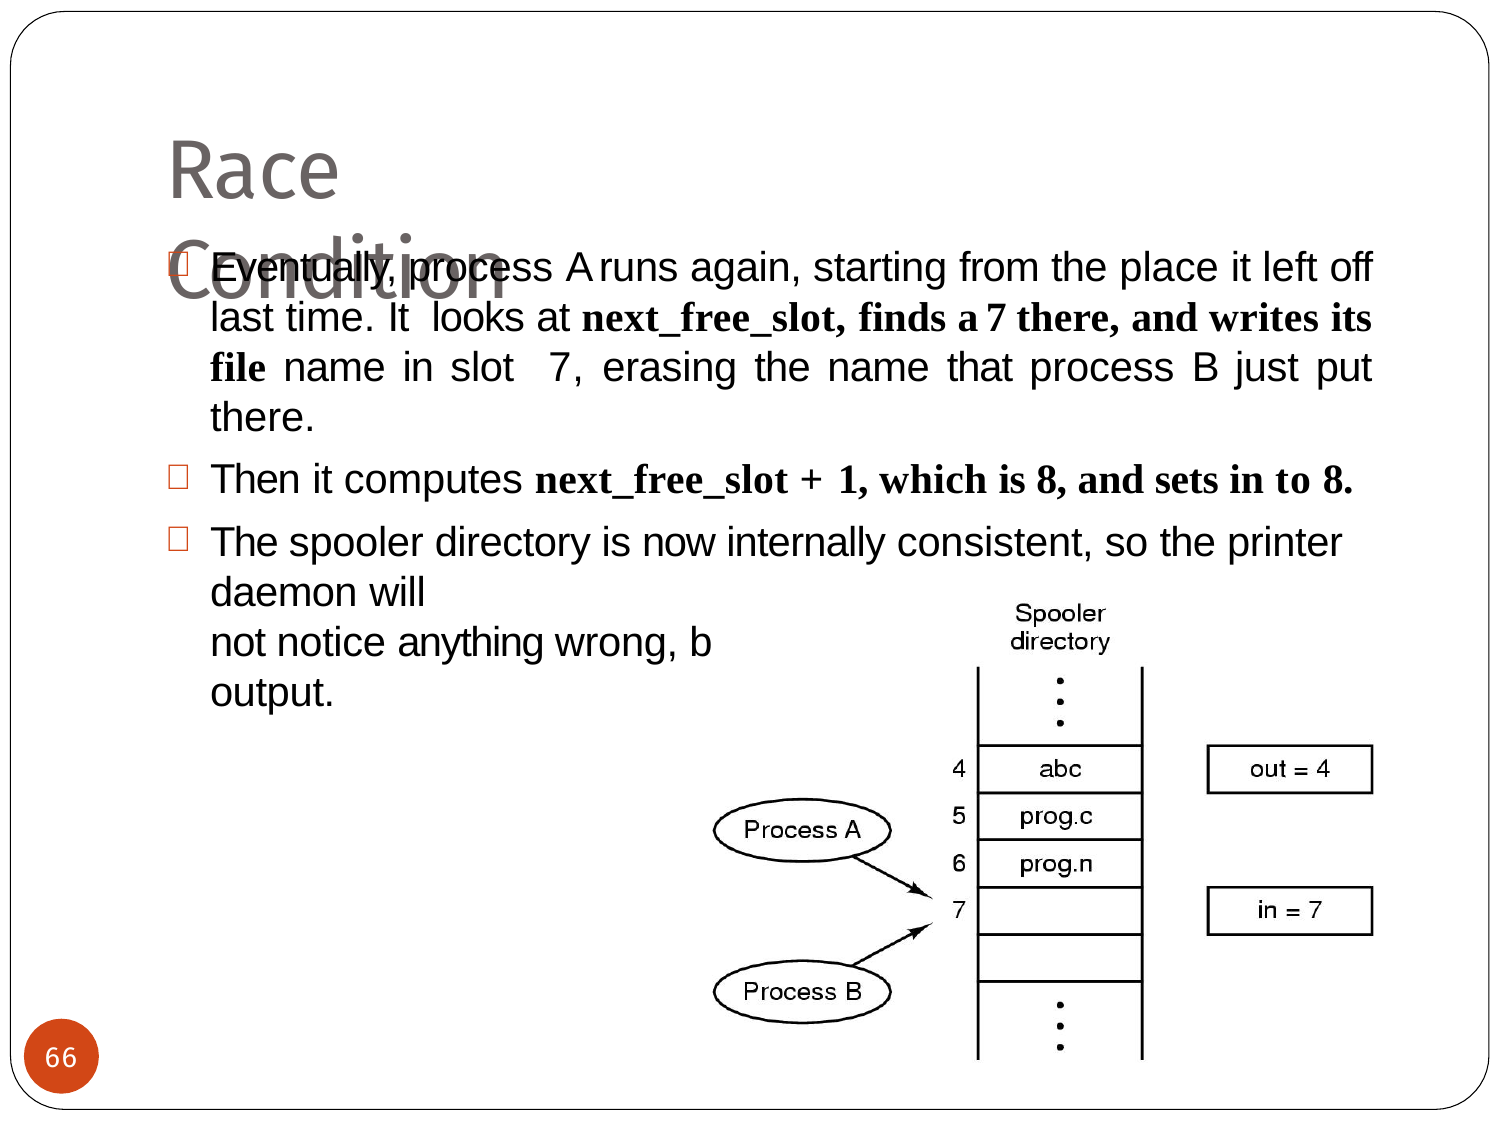

# Race Condition
Eventually, process A runs again, starting from the place it left off last time. It  looks at next_free_slot, finds a 7 there, and writes its file name in slot  7, erasing the name that process B just put there.
Then it computes next_free_slot + 1, which is 8, and sets in to 8.
The spooler directory is now internally consistent, so the printer daemon will
not notice anything wrong, but process B will never receive any output.

66